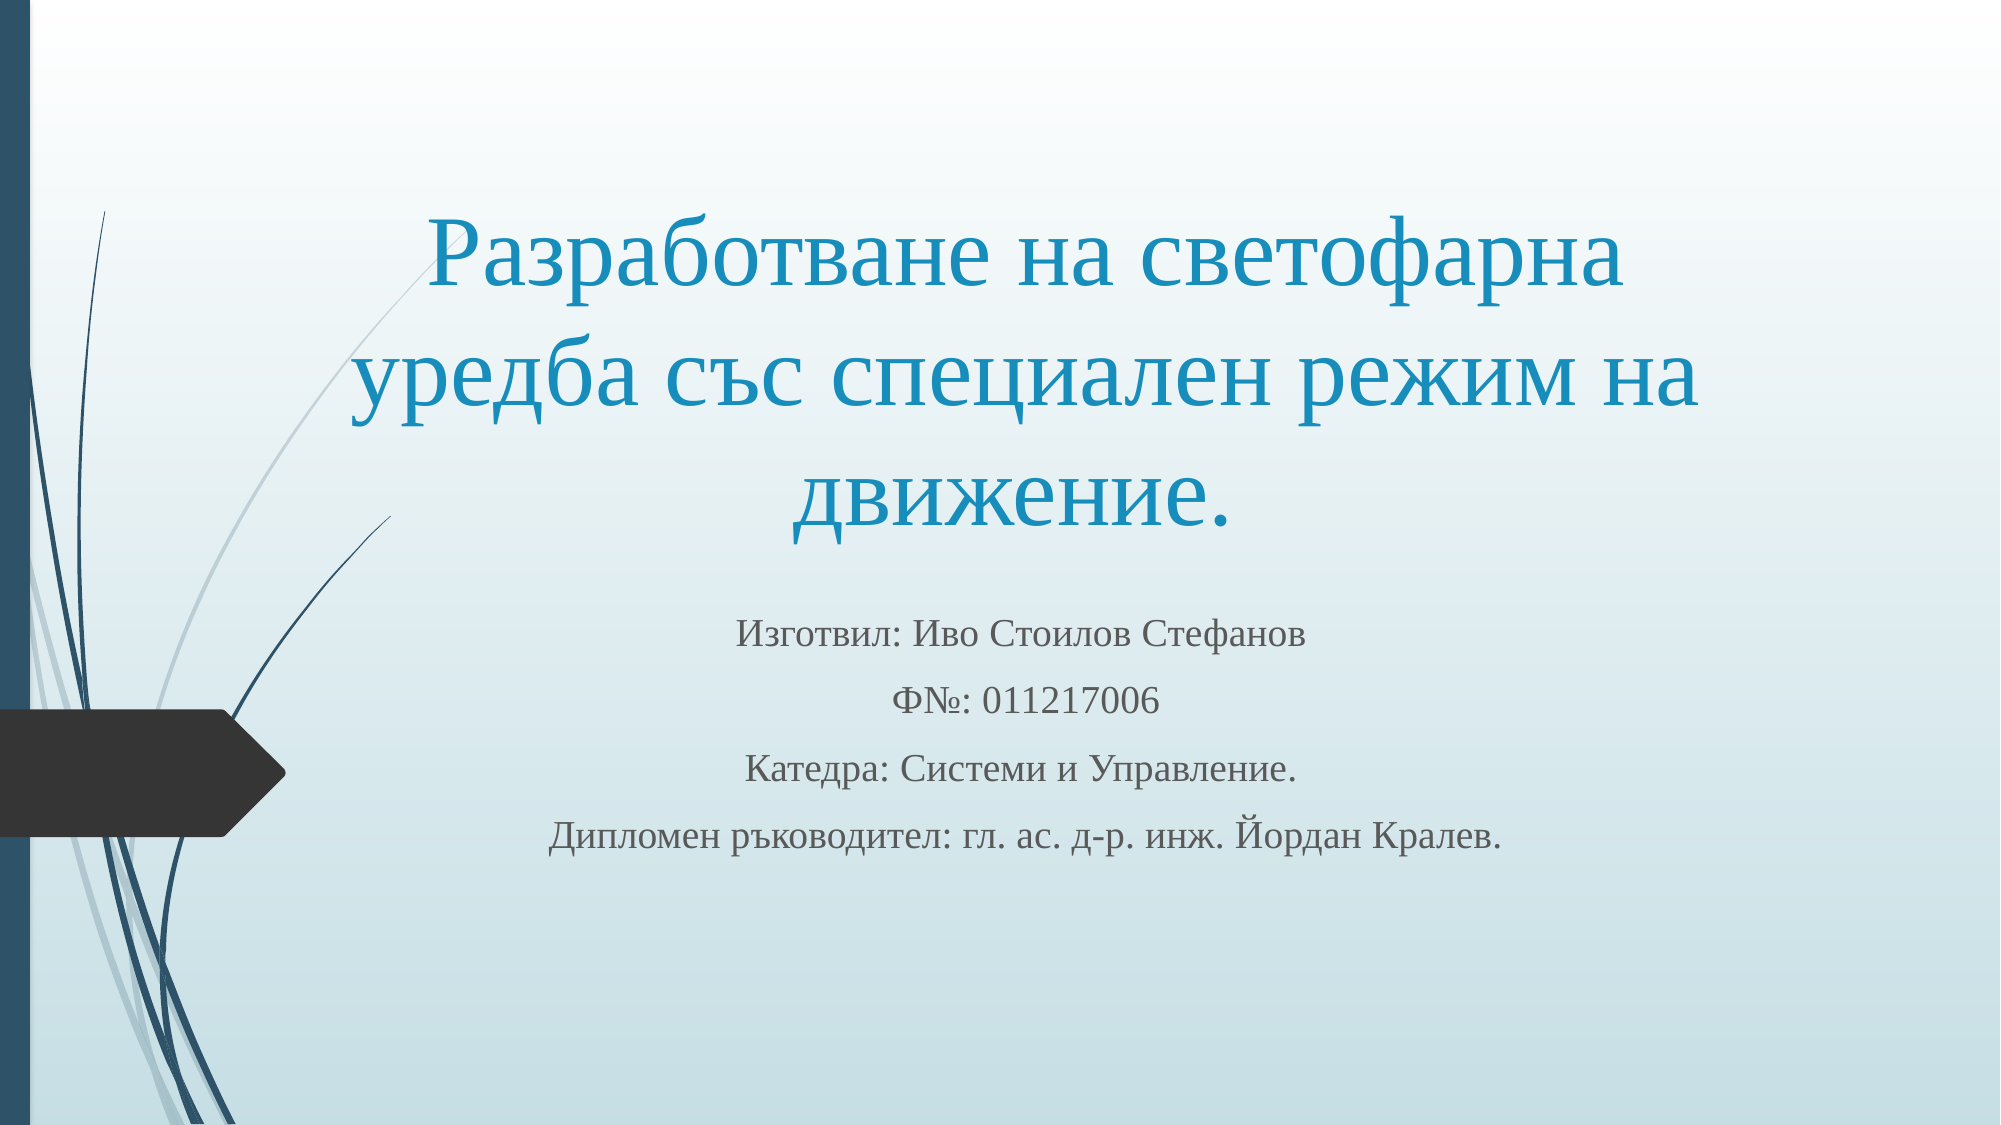

# Разработване на светофарна уредба със специален режим на движение.
Изготвил: Иво Стоилов Стефанов
Ф№: 011217006
Катедра: Системи и Управление.
Дипломен ръководител: гл. ас. д-р. инж. Йордан Кралев.